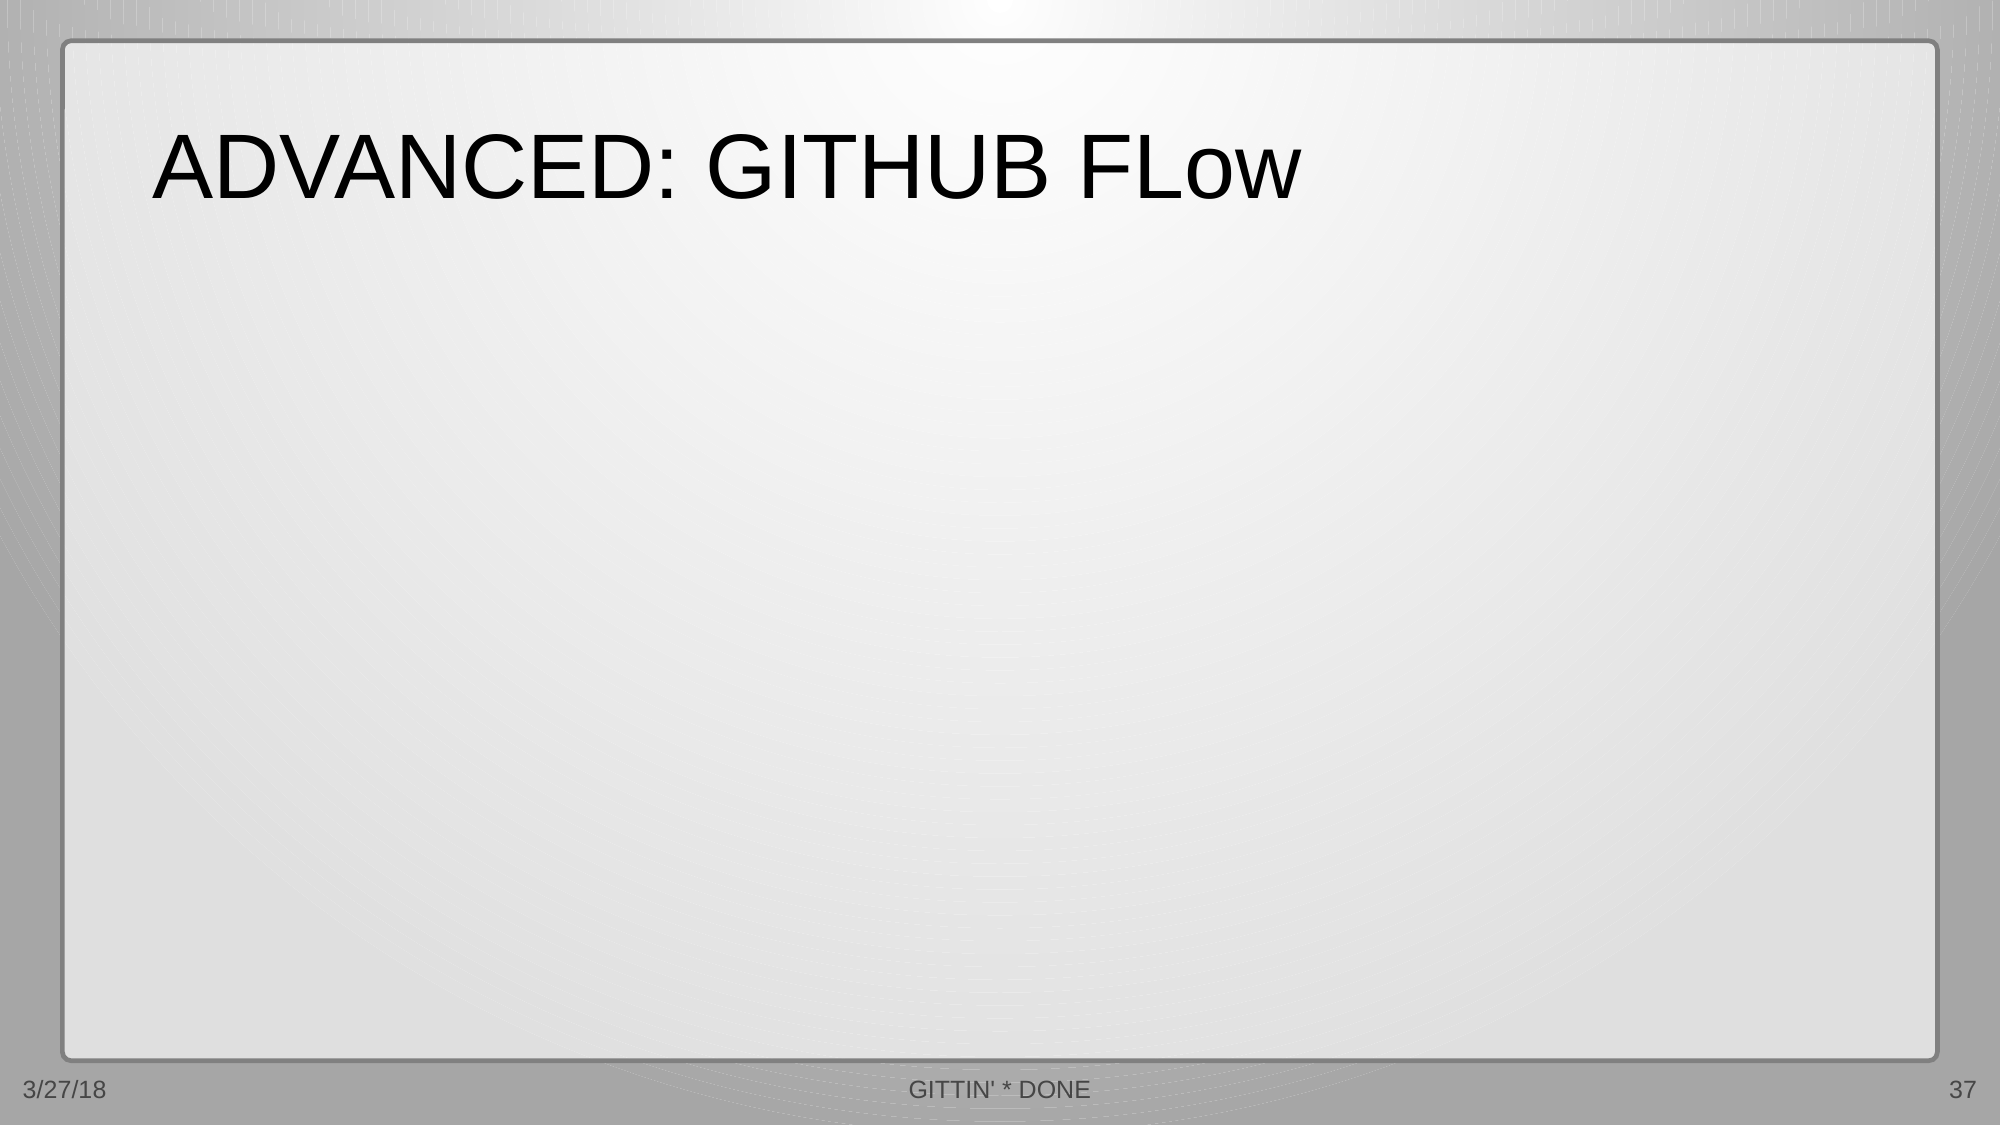

# ADVANCED: GITHUB FLow

3/27/18
GITTIN' * DONE
37